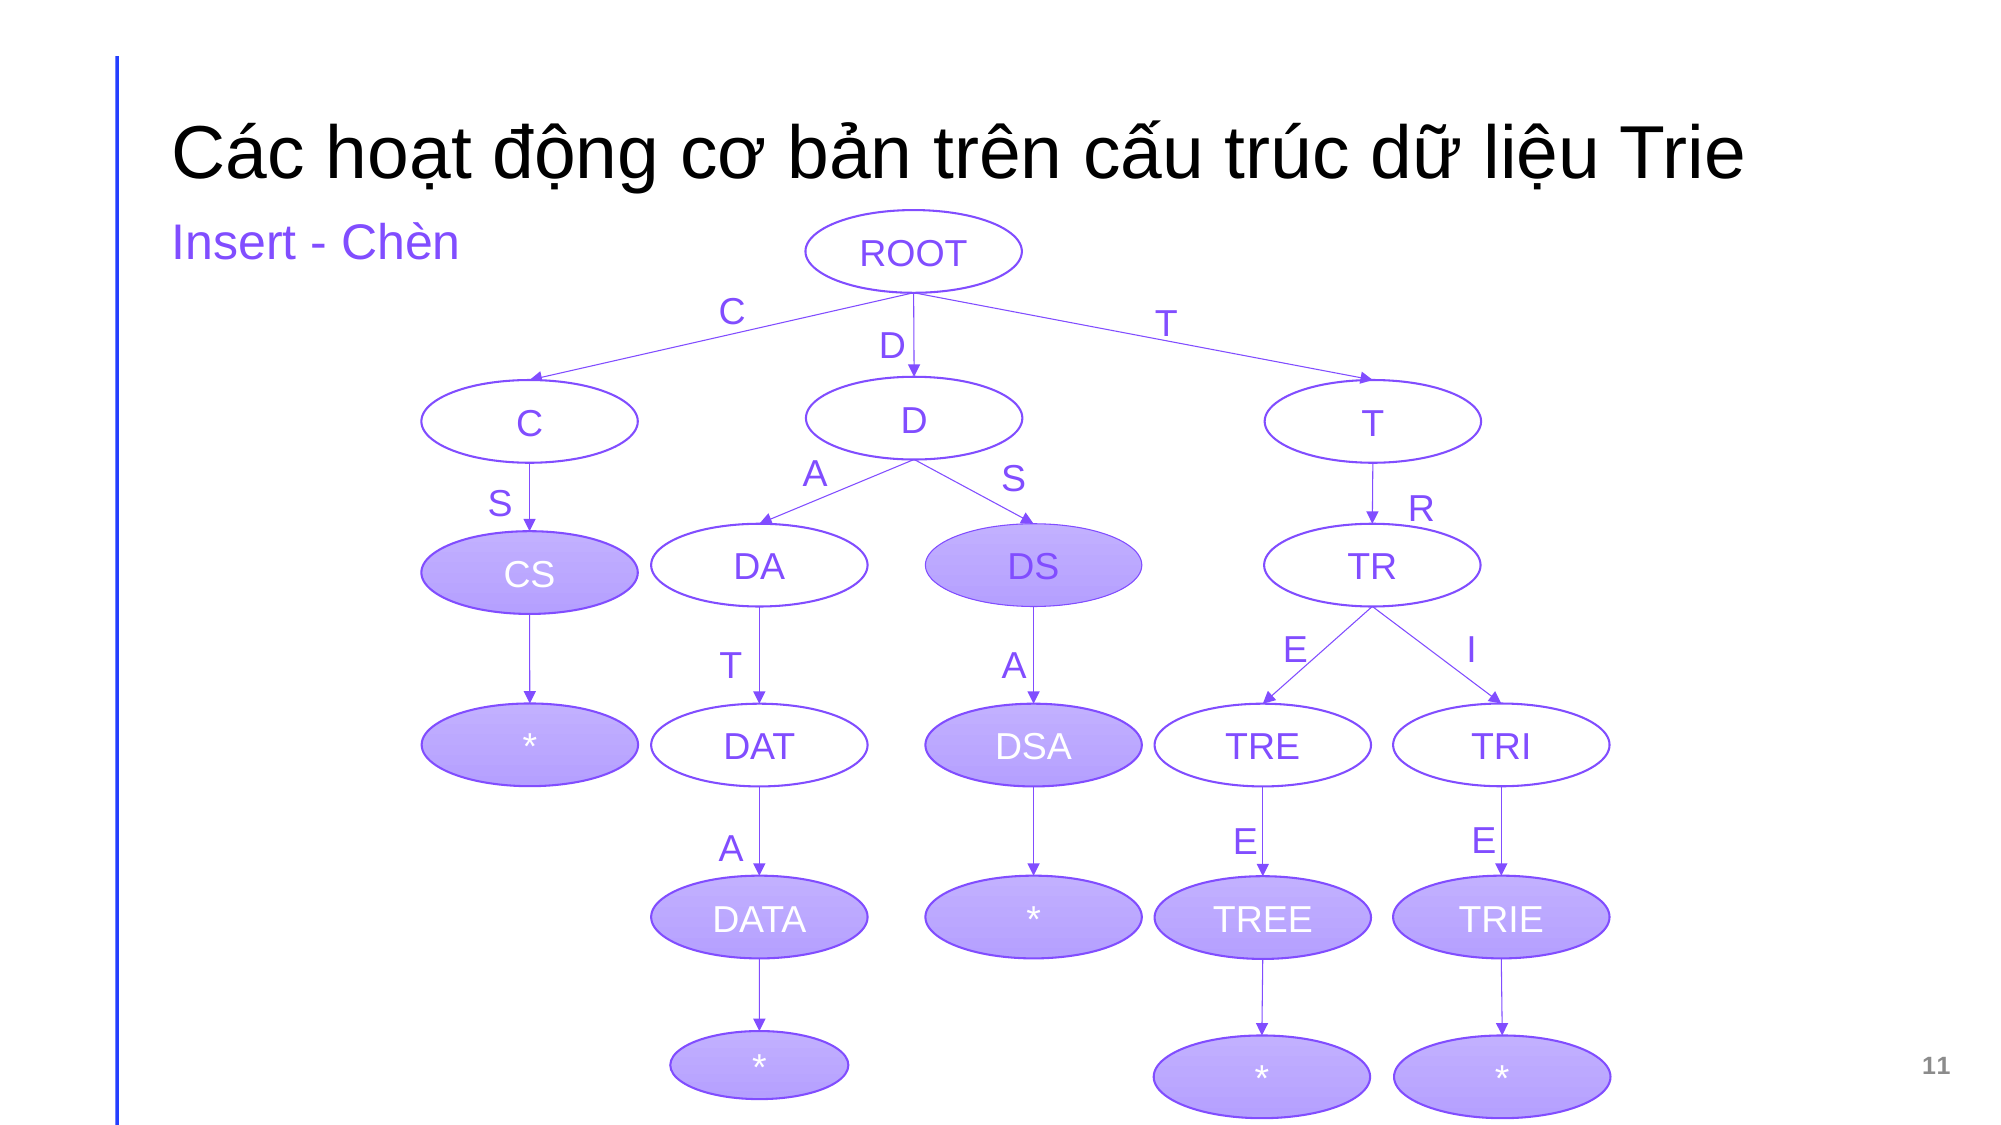

Các hoạt động cơ bản trên cấu trúc dữ liệu Trie
Insert - Chèn
ROOT
C
T
D
D
T
C
A
S
S
R
DA
DS
TR
CS
E
I
T
A
*
TRI
TRE
DAT
DSA
E
E
A
DATA
*
TRIE
TREE
*
11
*
*